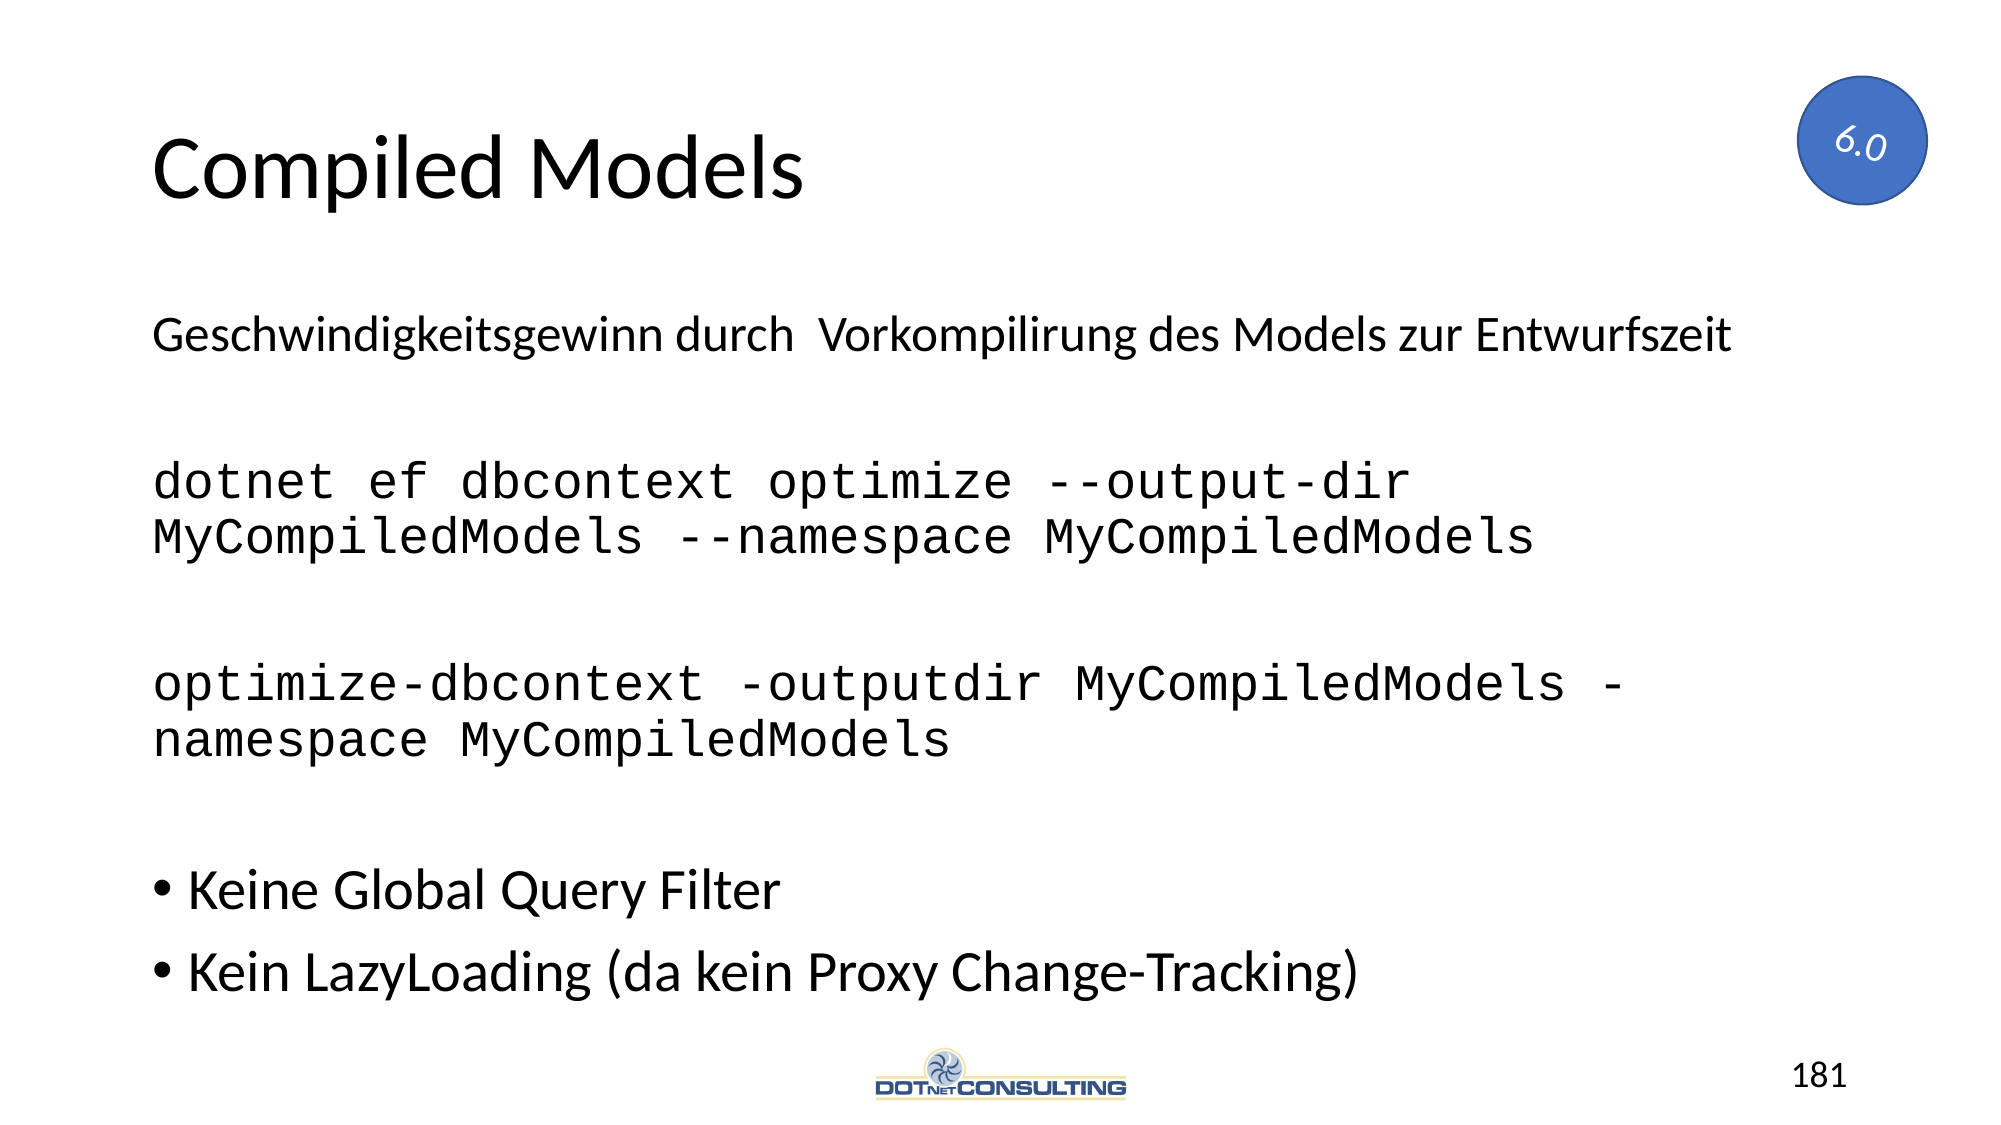

# Compiled Models
6.0
Geschwindigkeitsgewinn durch  Vorkompilirung des Models zur Entwurfszeit

dotnet ef dbcontext optimize --output-dir MyCompiledModels --namespace MyCompiledModels

optimize-dbcontext -outputdir MyCompiledModels -namespace MyCompiledModels

Keine Global Query Filter
Kein LazyLoading (da kein Proxy Change-Tracking)
181